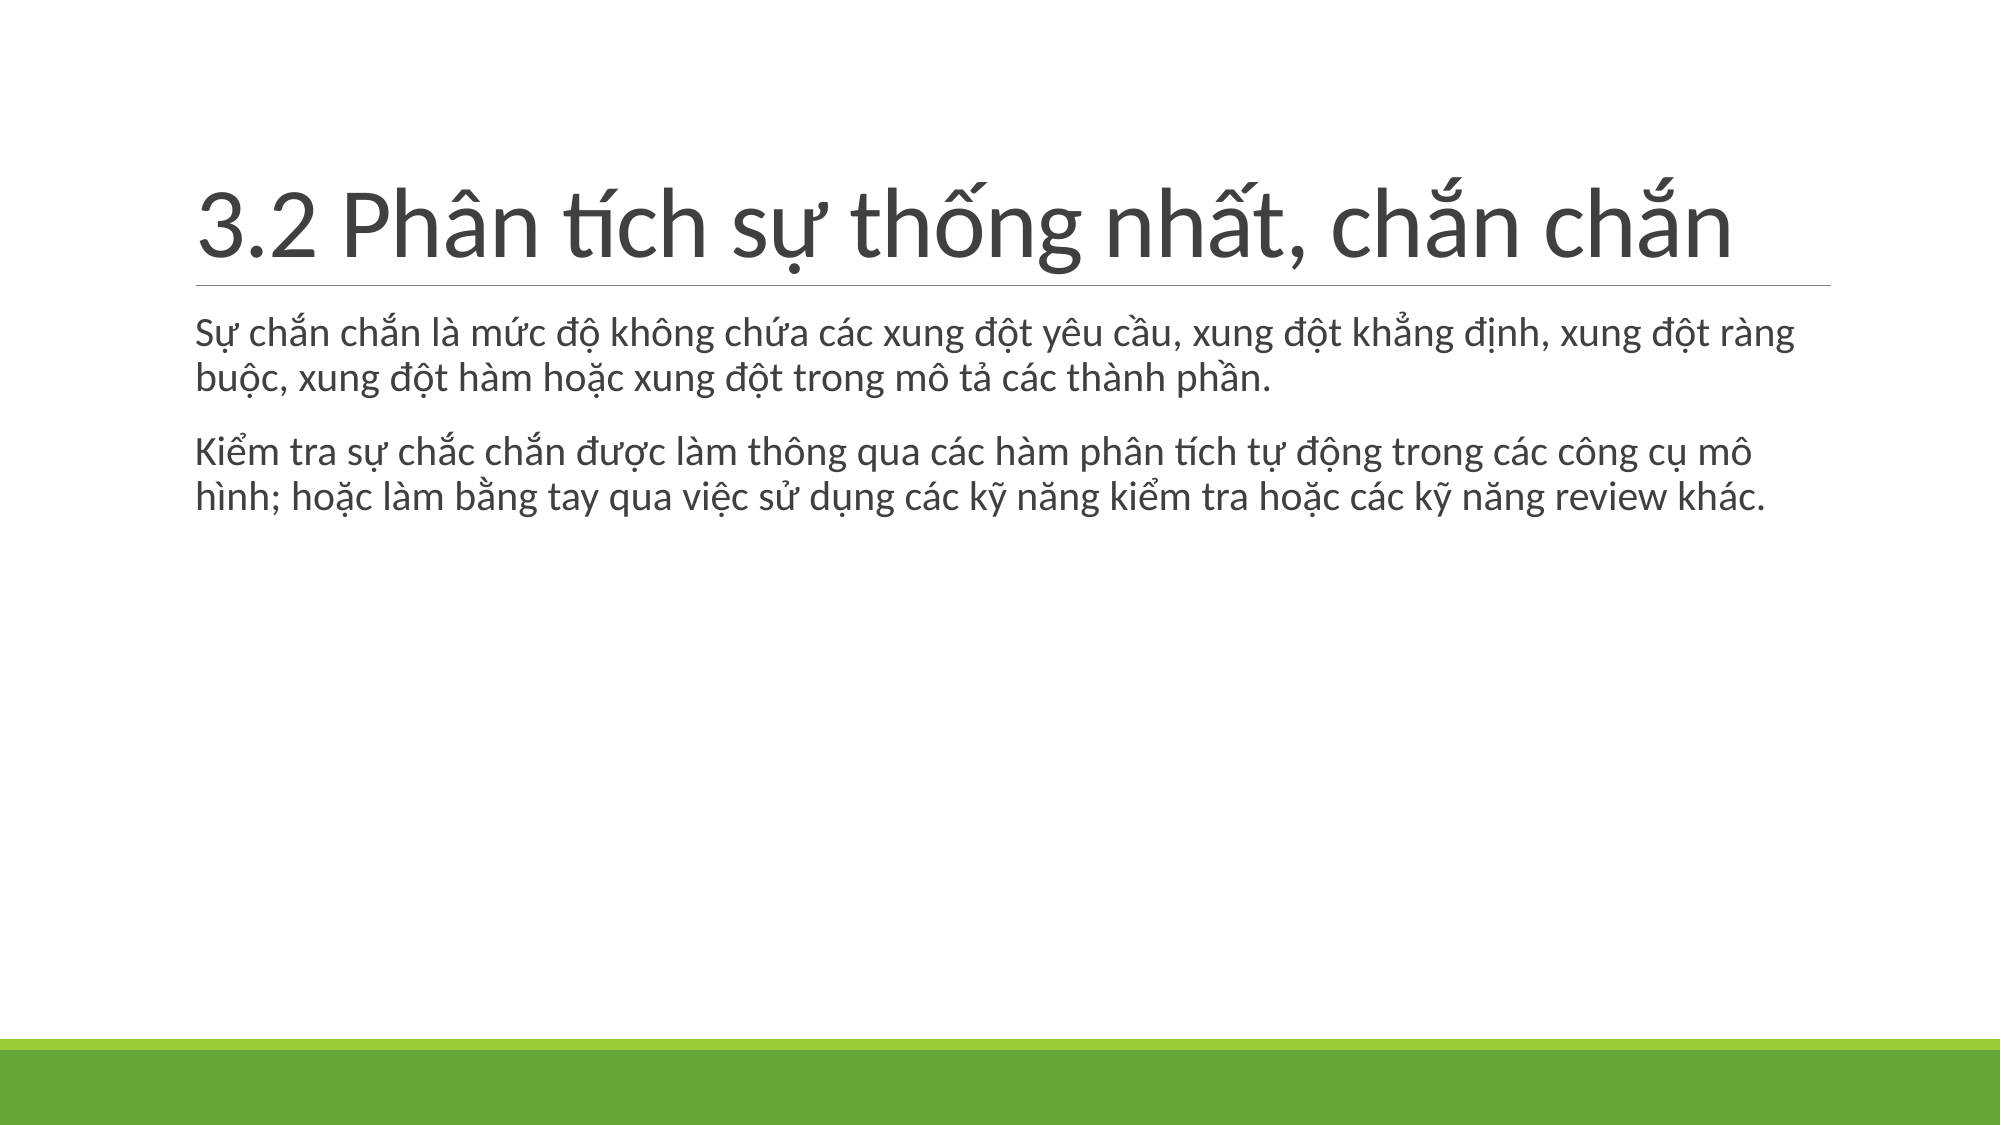

# 3.2 Phân tích sự thống nhất, chắn chắn
Sự chắn chắn là mức độ không chứa các xung đột yêu cầu, xung đột khẳng định, xung đột ràng buộc, xung đột hàm hoặc xung đột trong mô tả các thành phần.
Kiểm tra sự chắc chắn được làm thông qua các hàm phân tích tự động trong các công cụ mô hình; hoặc làm bằng tay qua việc sử dụng các kỹ năng kiểm tra hoặc các kỹ năng review khác.